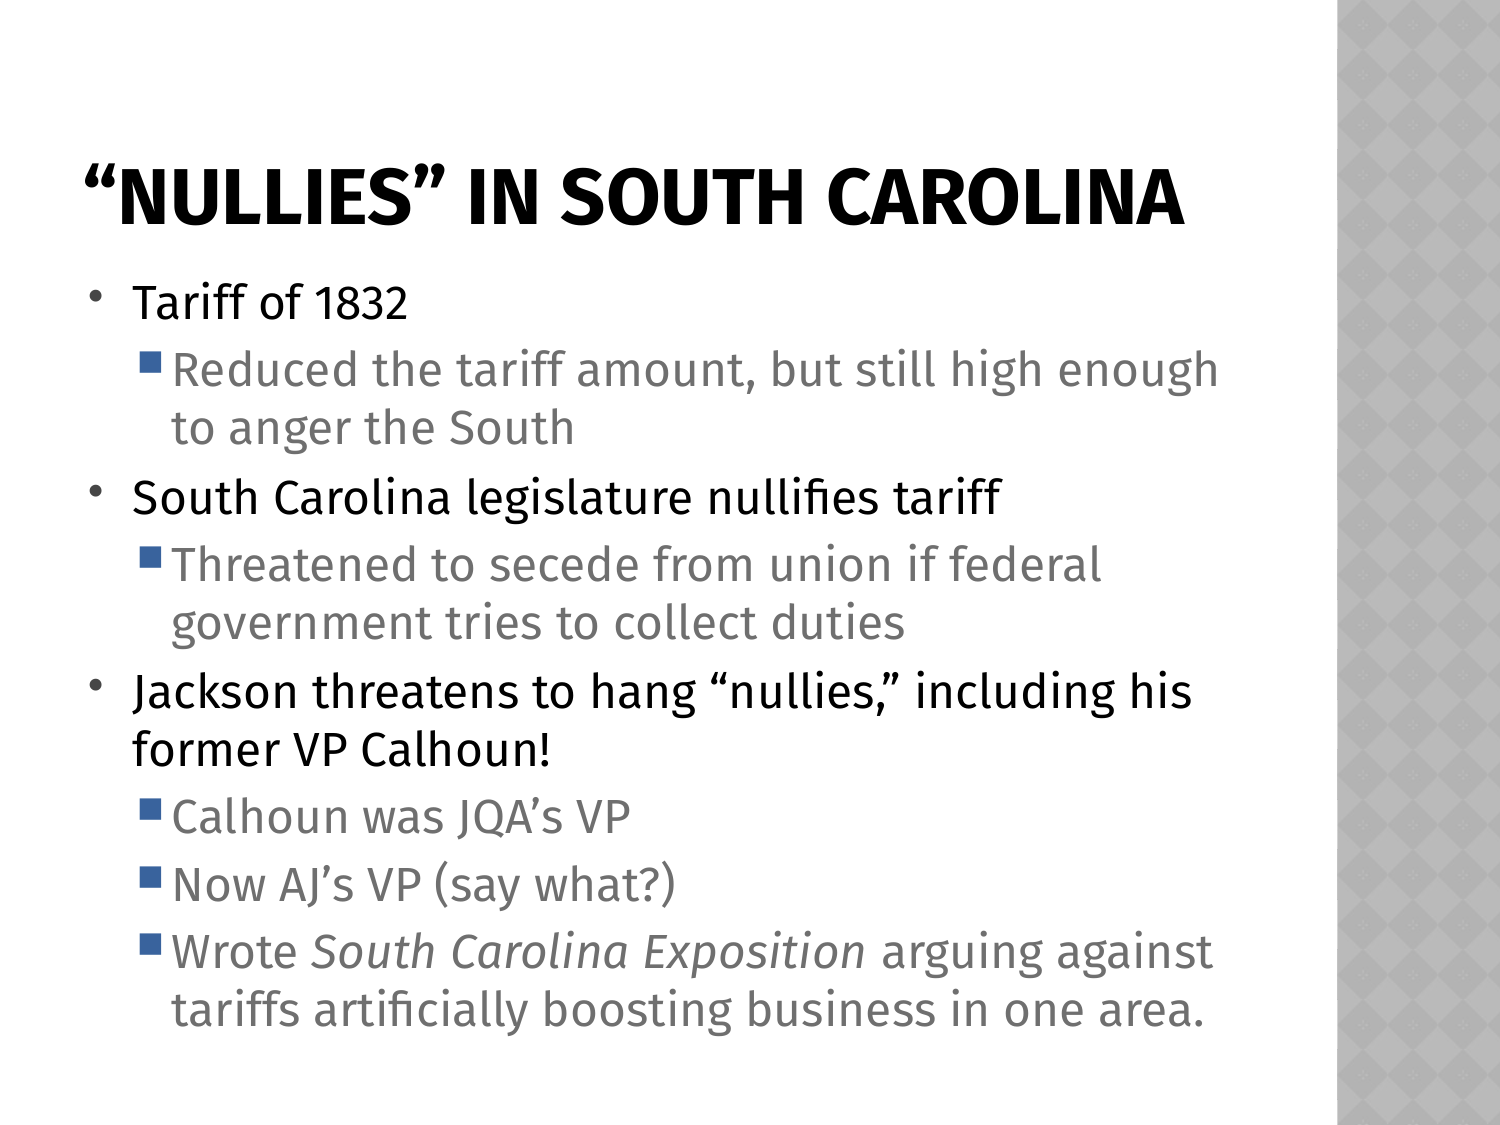

# “Nullies” in South Carolina
Tariff of 1832
Reduced the tariff amount, but still high enough to anger the South
South Carolina legislature nullifies tariff
Threatened to secede from union if federal government tries to collect duties
Jackson threatens to hang “nullies,” including his former VP Calhoun!
Calhoun was JQA’s VP
Now AJ’s VP (say what?)
Wrote South Carolina Exposition arguing against tariffs artificially boosting business in one area.